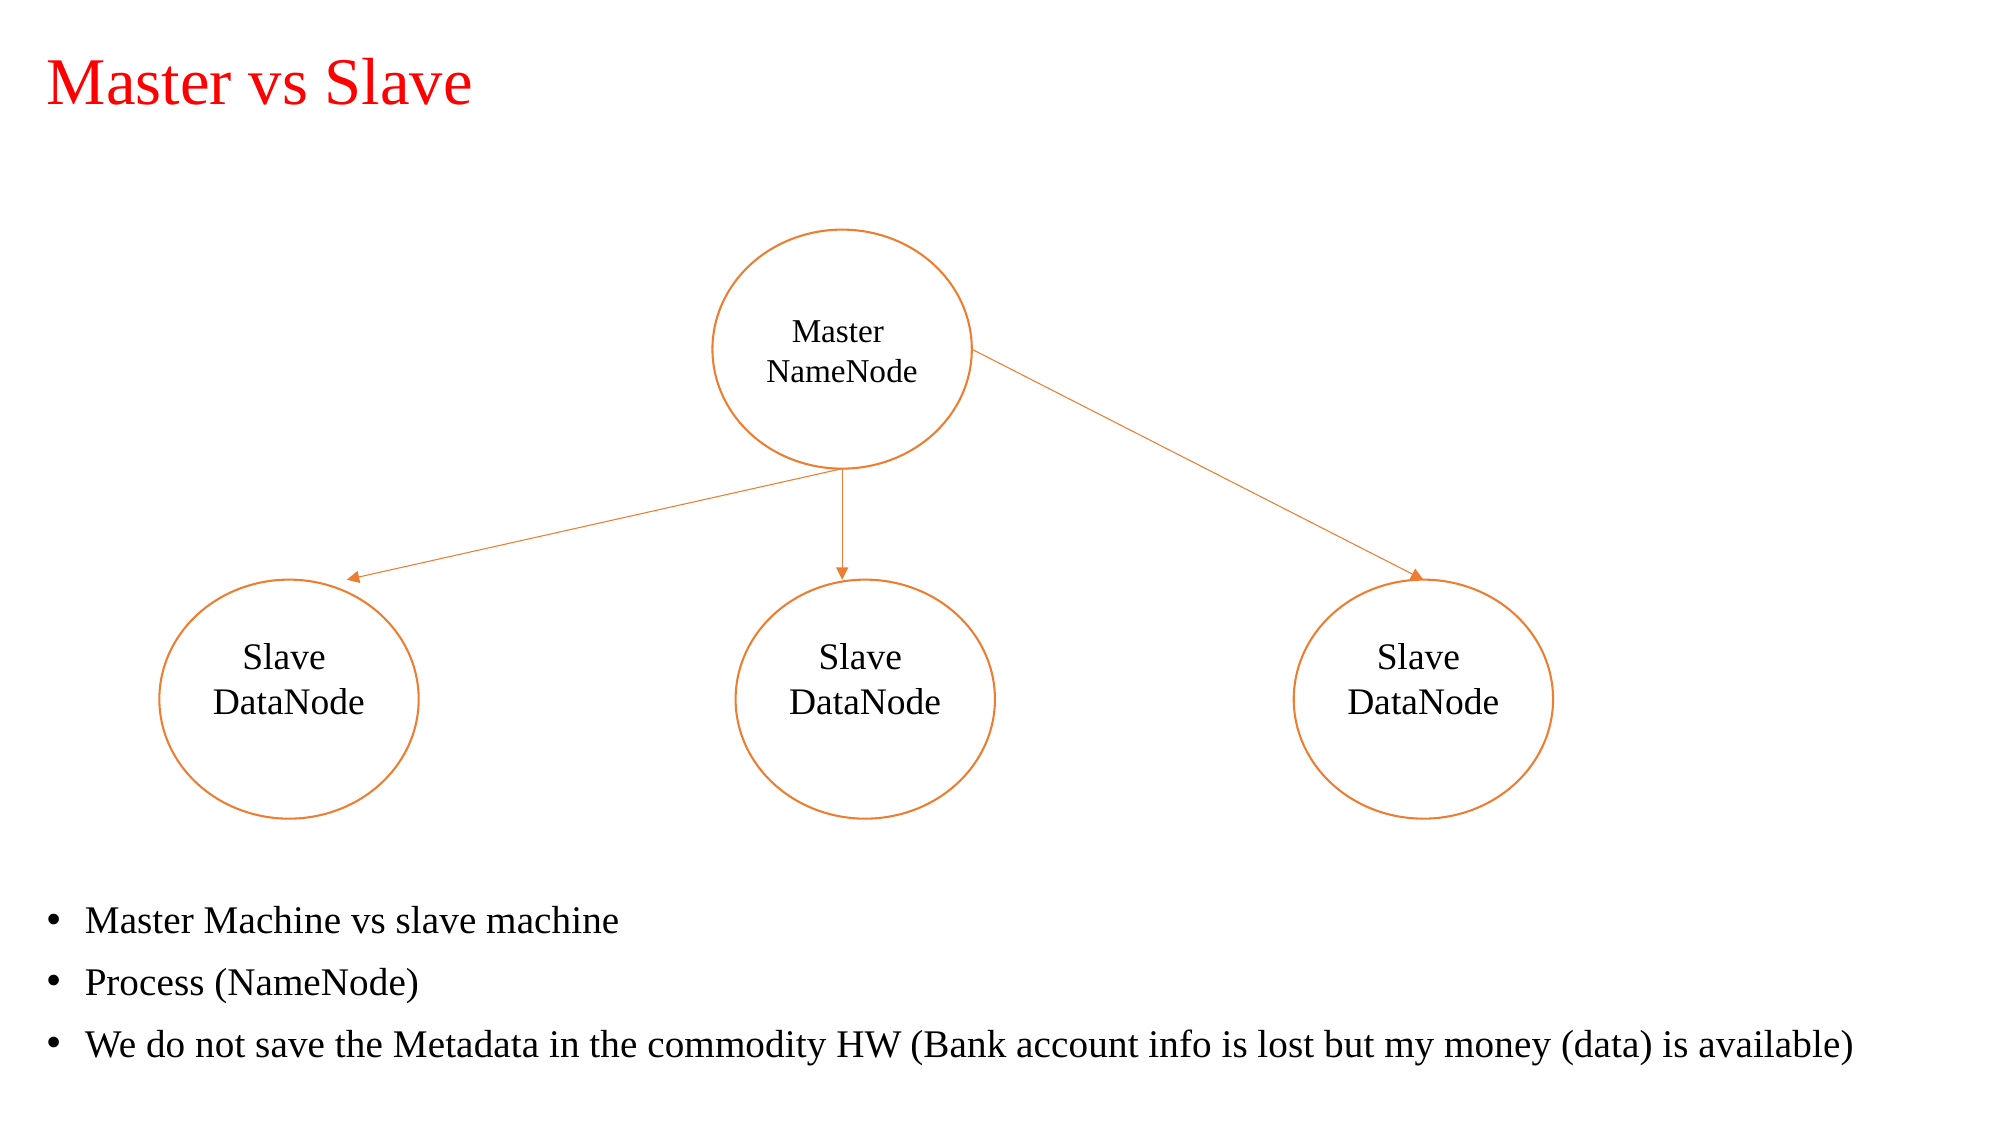

# Master vs Slave
Master
NameNode
Slave
DataNode

Slave
DataNode

Slave
DataNode

Master Machine vs slave machine
Process (NameNode)
We do not save the Metadata in the commodity HW (Bank account info is lost but my money (data) is available)